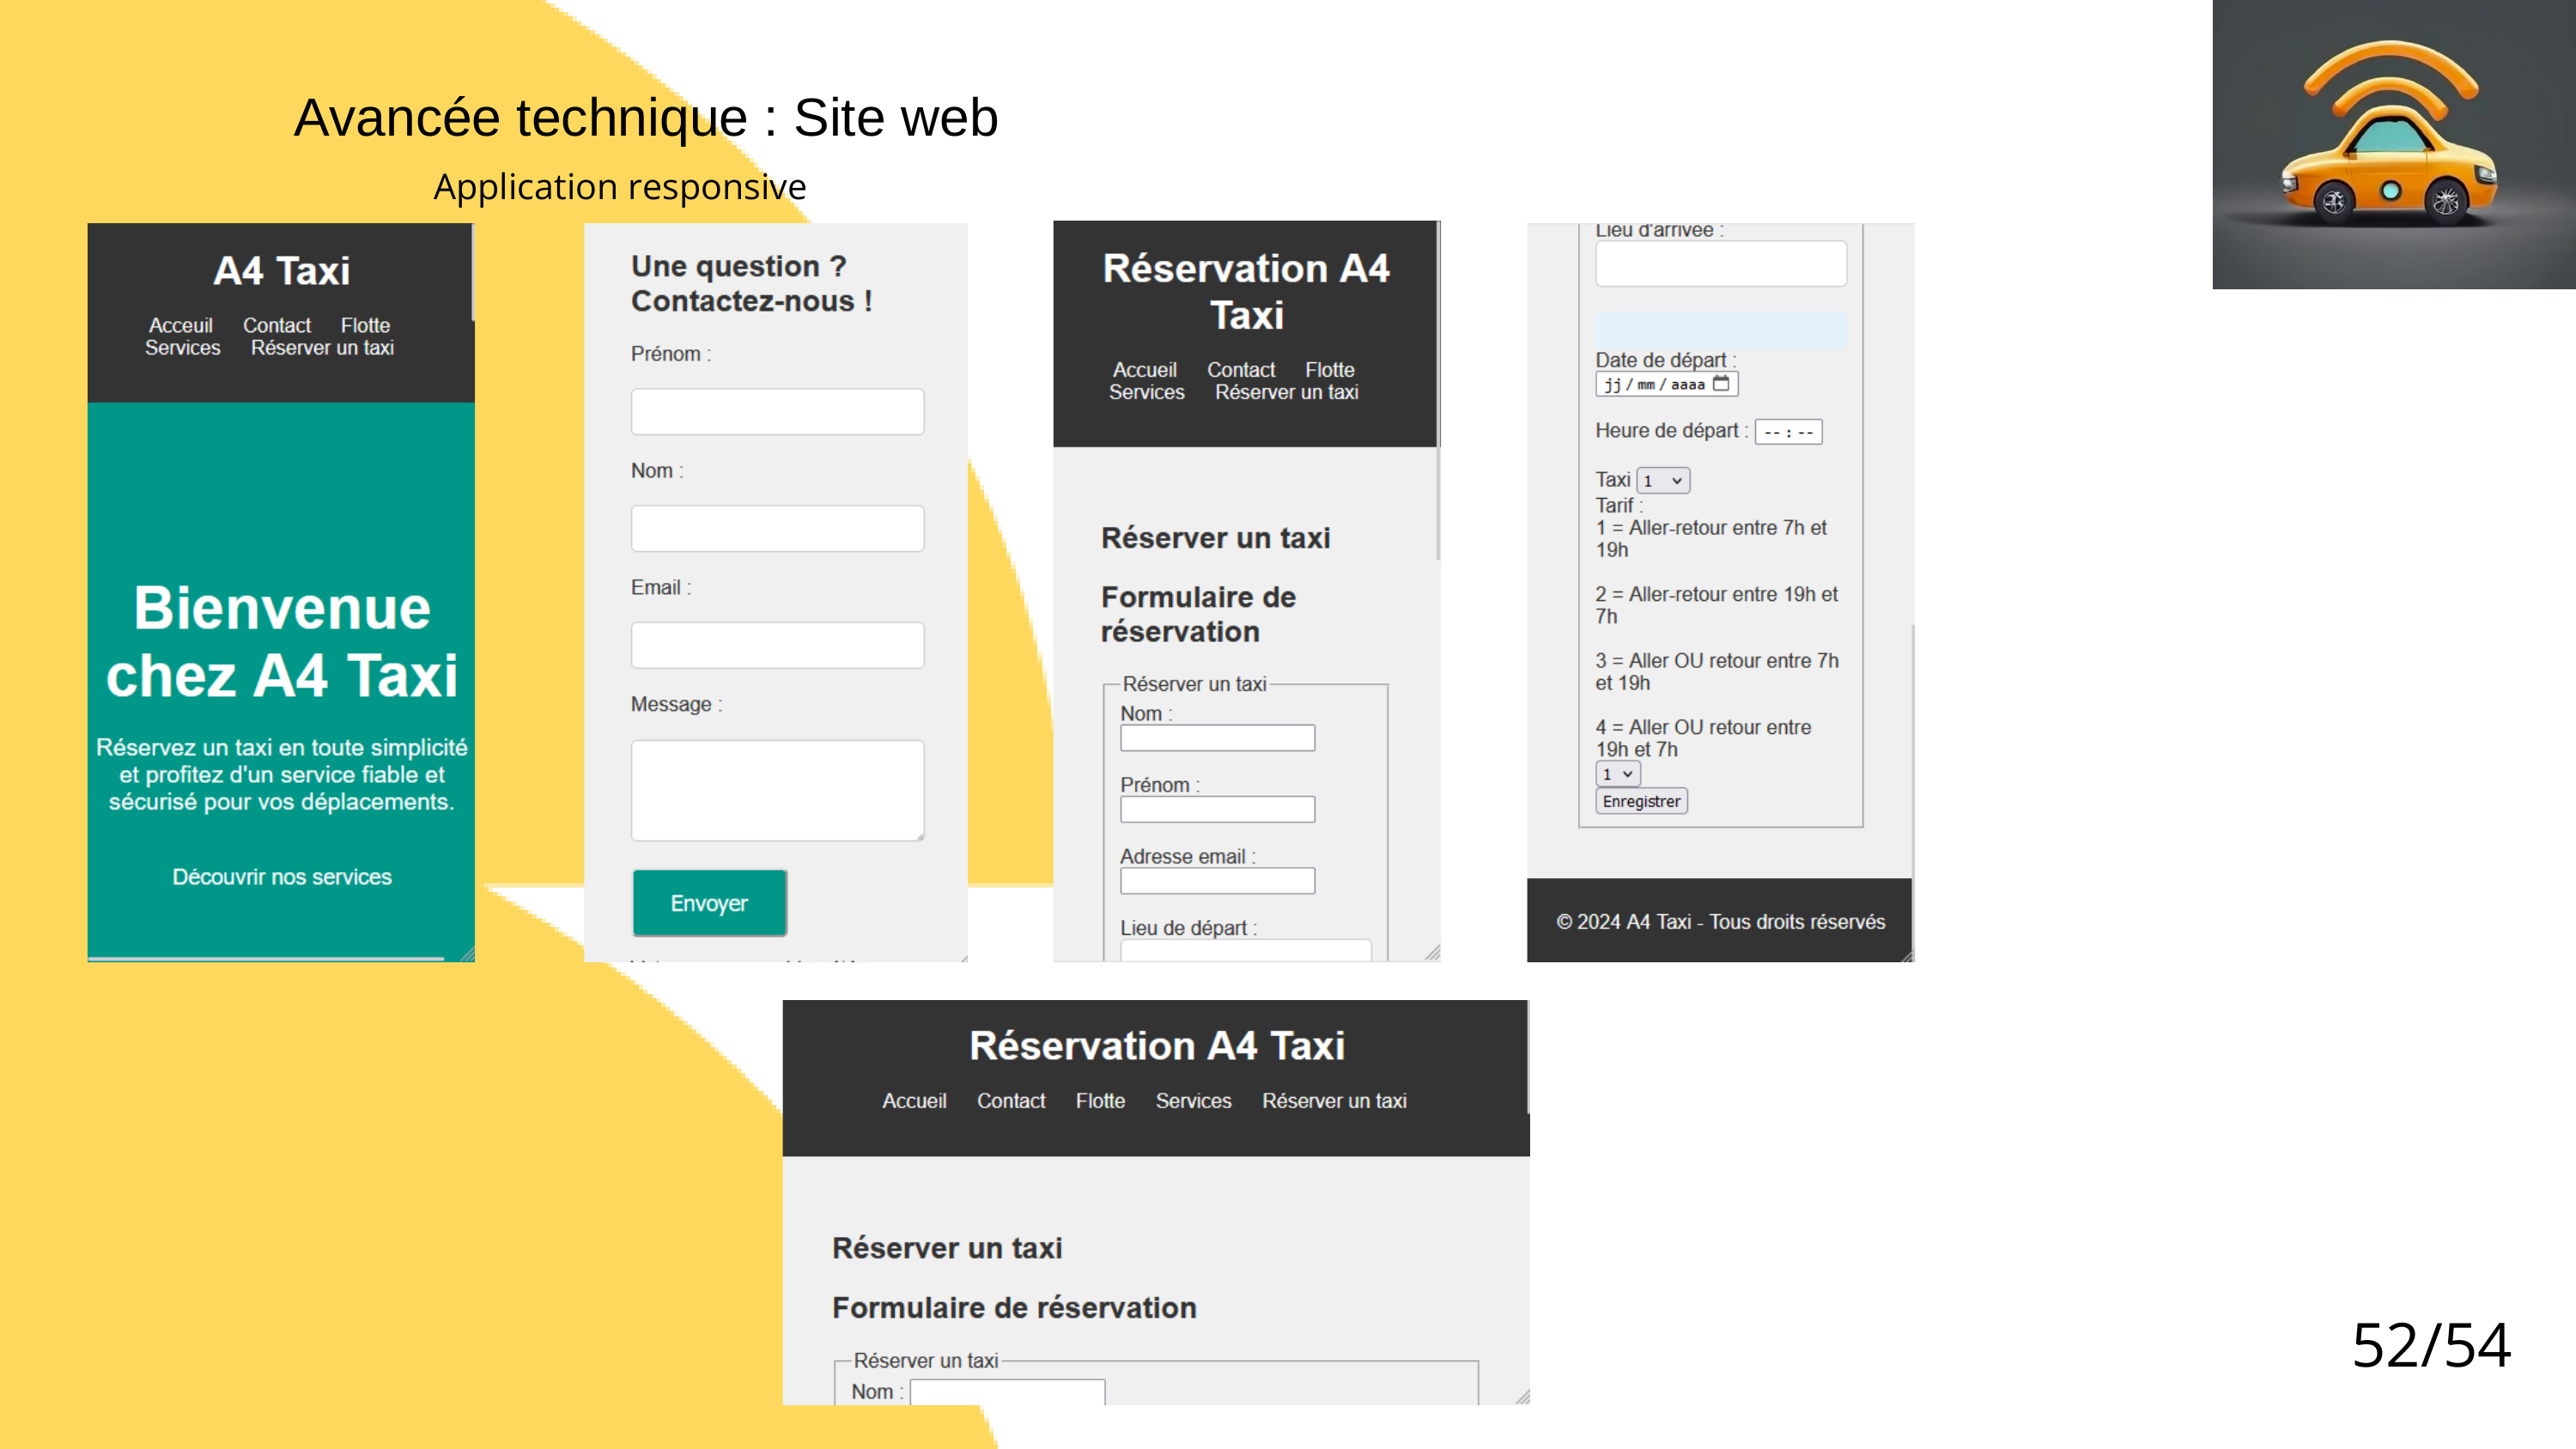

Avancée technique : Site web
Application responsive

52/54